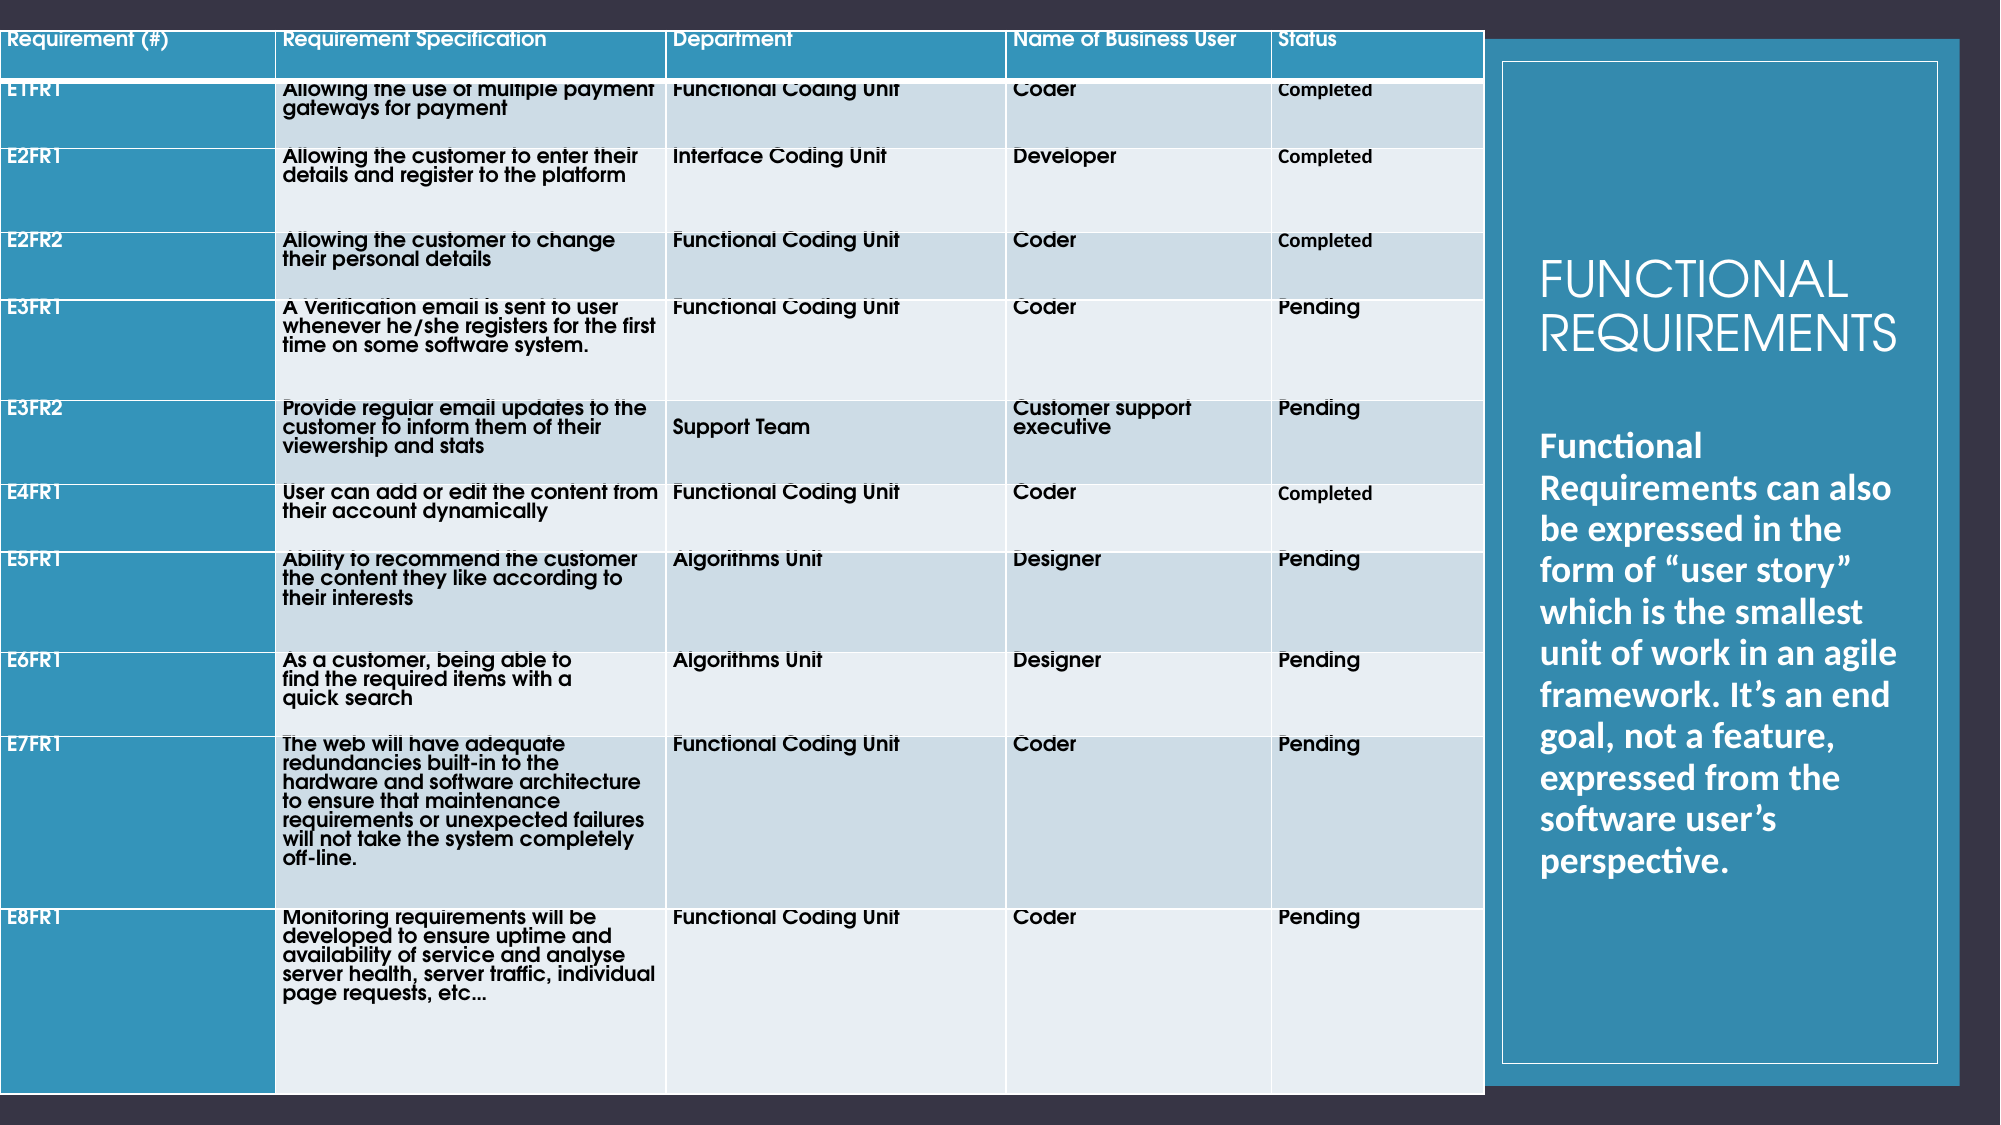

| Requirement (#) | Requirement Specification | Department | Name of Business User | Status |
| --- | --- | --- | --- | --- |
| E1FR1 | Allowing the use of multiple payment gateways for payment | Functional Coding Unit | Coder | Completed |
| E2FR1 | Allowing the customer to enter their details and register to the platform | Interface Coding Unit | Developer | Completed |
| E2FR2 | Allowing the customer to change their personal details | Functional Coding Unit | Coder | Completed |
| E3FR1 | A Verification email is sent to user whenever he/she registers for the first time on some software system. | Functional Coding Unit | Coder | Pending |
| E3FR2 | Provide regular email updates to the customer to inform them of their viewership and stats | Support Team | Customer support executive | Pending |
| E4FR1 | User can add or edit the content from their account dynamically | Functional Coding Unit | Coder | Completed |
| E5FR1 | Ability to recommend the customer the content they like according to their interests | Algorithms Unit | Designer | Pending |
| E6FR1 | As a customer, being able to find the required items with a quick search | Algorithms Unit | Designer | Pending |
| E7FR1 | The web will have adequate redundancies built-in to the hardware and software architecture to ensure that maintenance requirements or unexpected failures will not take the system completely off-line. | Functional Coding Unit | Coder | Pending |
| E8FR1 | Monitoring requirements will be developed to ensure uptime and availability of service and analyse server health, server traffic, individual page requests, etc… | Functional Coding Unit | Coder | Pending |
# FUNCTIONAL REQUIREMENTS

Functional Requirements can also be expressed in the form of “user story” which is the smallest unit of work in an agile framework. It’s an end goal, not a feature, expressed from the software user’s perspective.